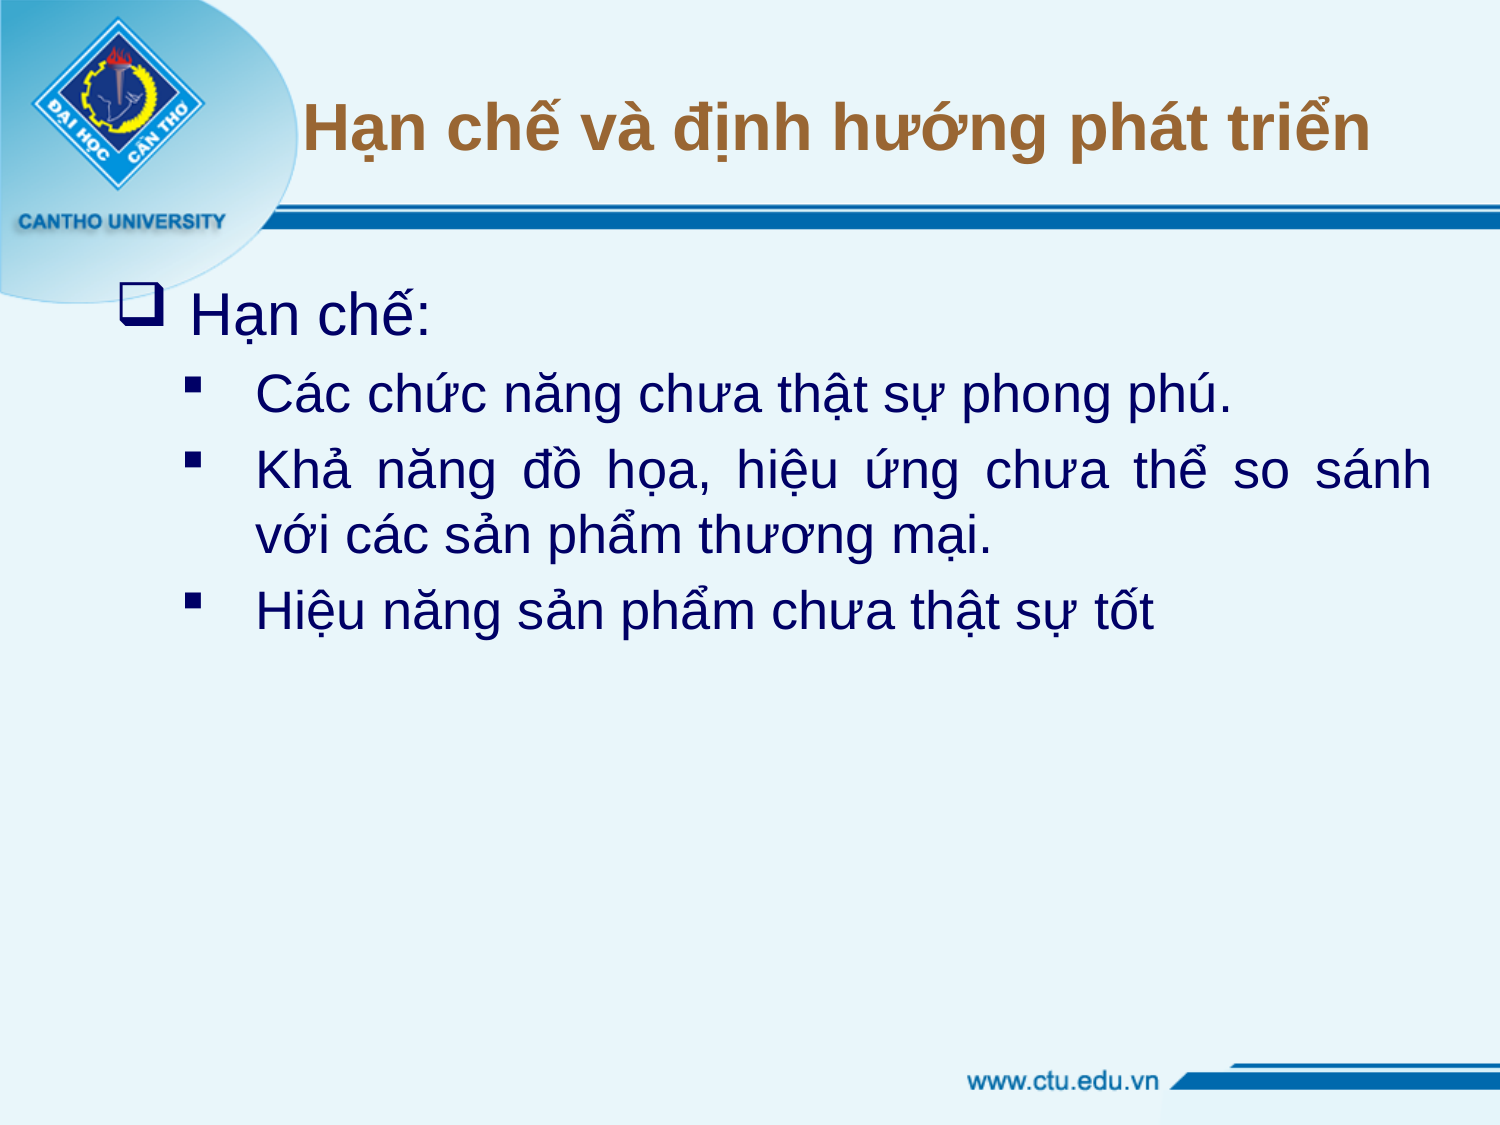

# Hạn chế và định hướng phát triển
Hạn chế:
Các chức năng chưa thật sự phong phú.
Khả năng đồ họa, hiệu ứng chưa thể so sánh với các sản phẩm thương mại.
Hiệu năng sản phẩm chưa thật sự tốt